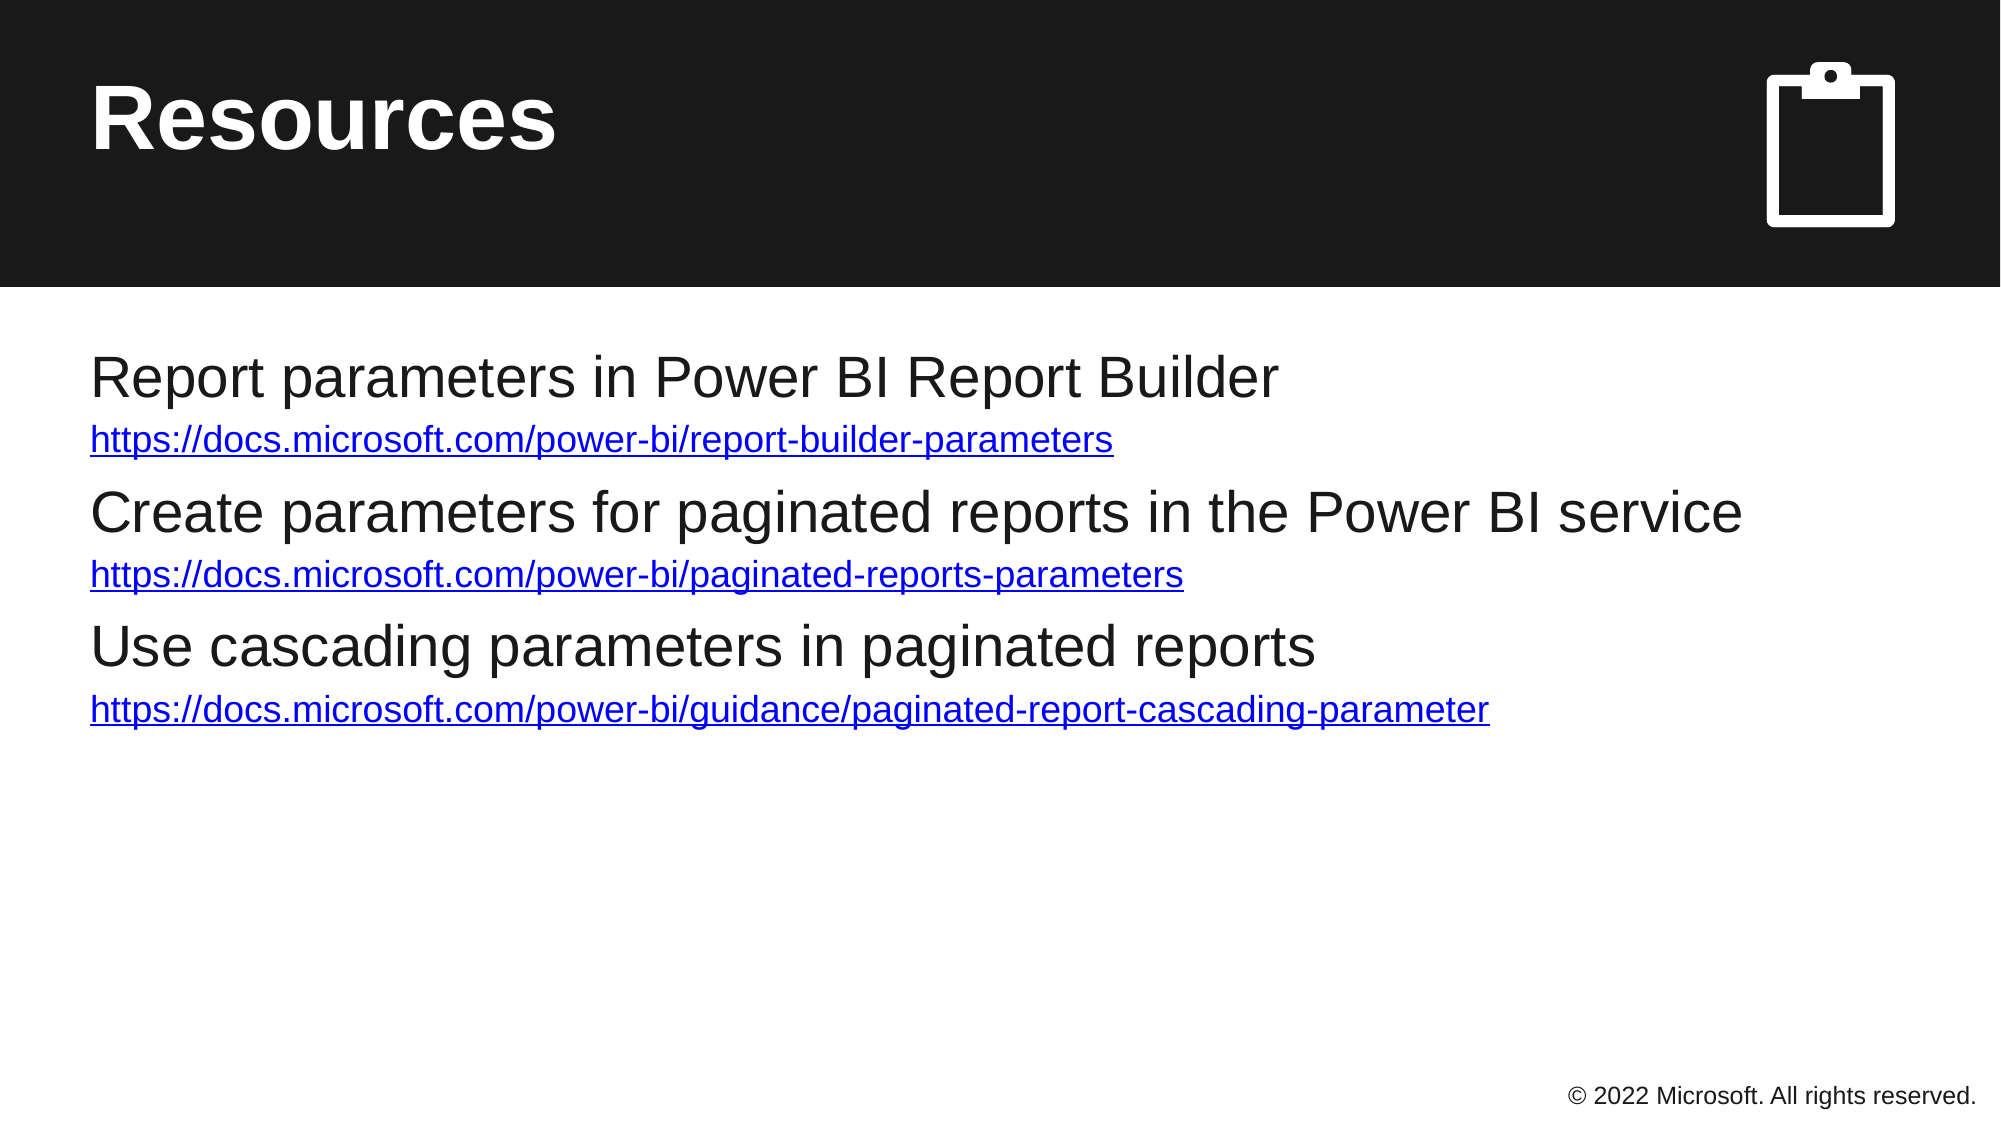

# Resources

Report parameters in Power BI Report Builder
https://docs.microsoft.com/power-bi/report-builder-parameters
Create parameters for paginated reports in the Power BI service
https://docs.microsoft.com/power-bi/paginated-reports-parameters
Use cascading parameters in paginated reports
https://docs.microsoft.com/power-bi/guidance/paginated-report-cascading-parameter

© 2022 Microsoft. All rights reserved.